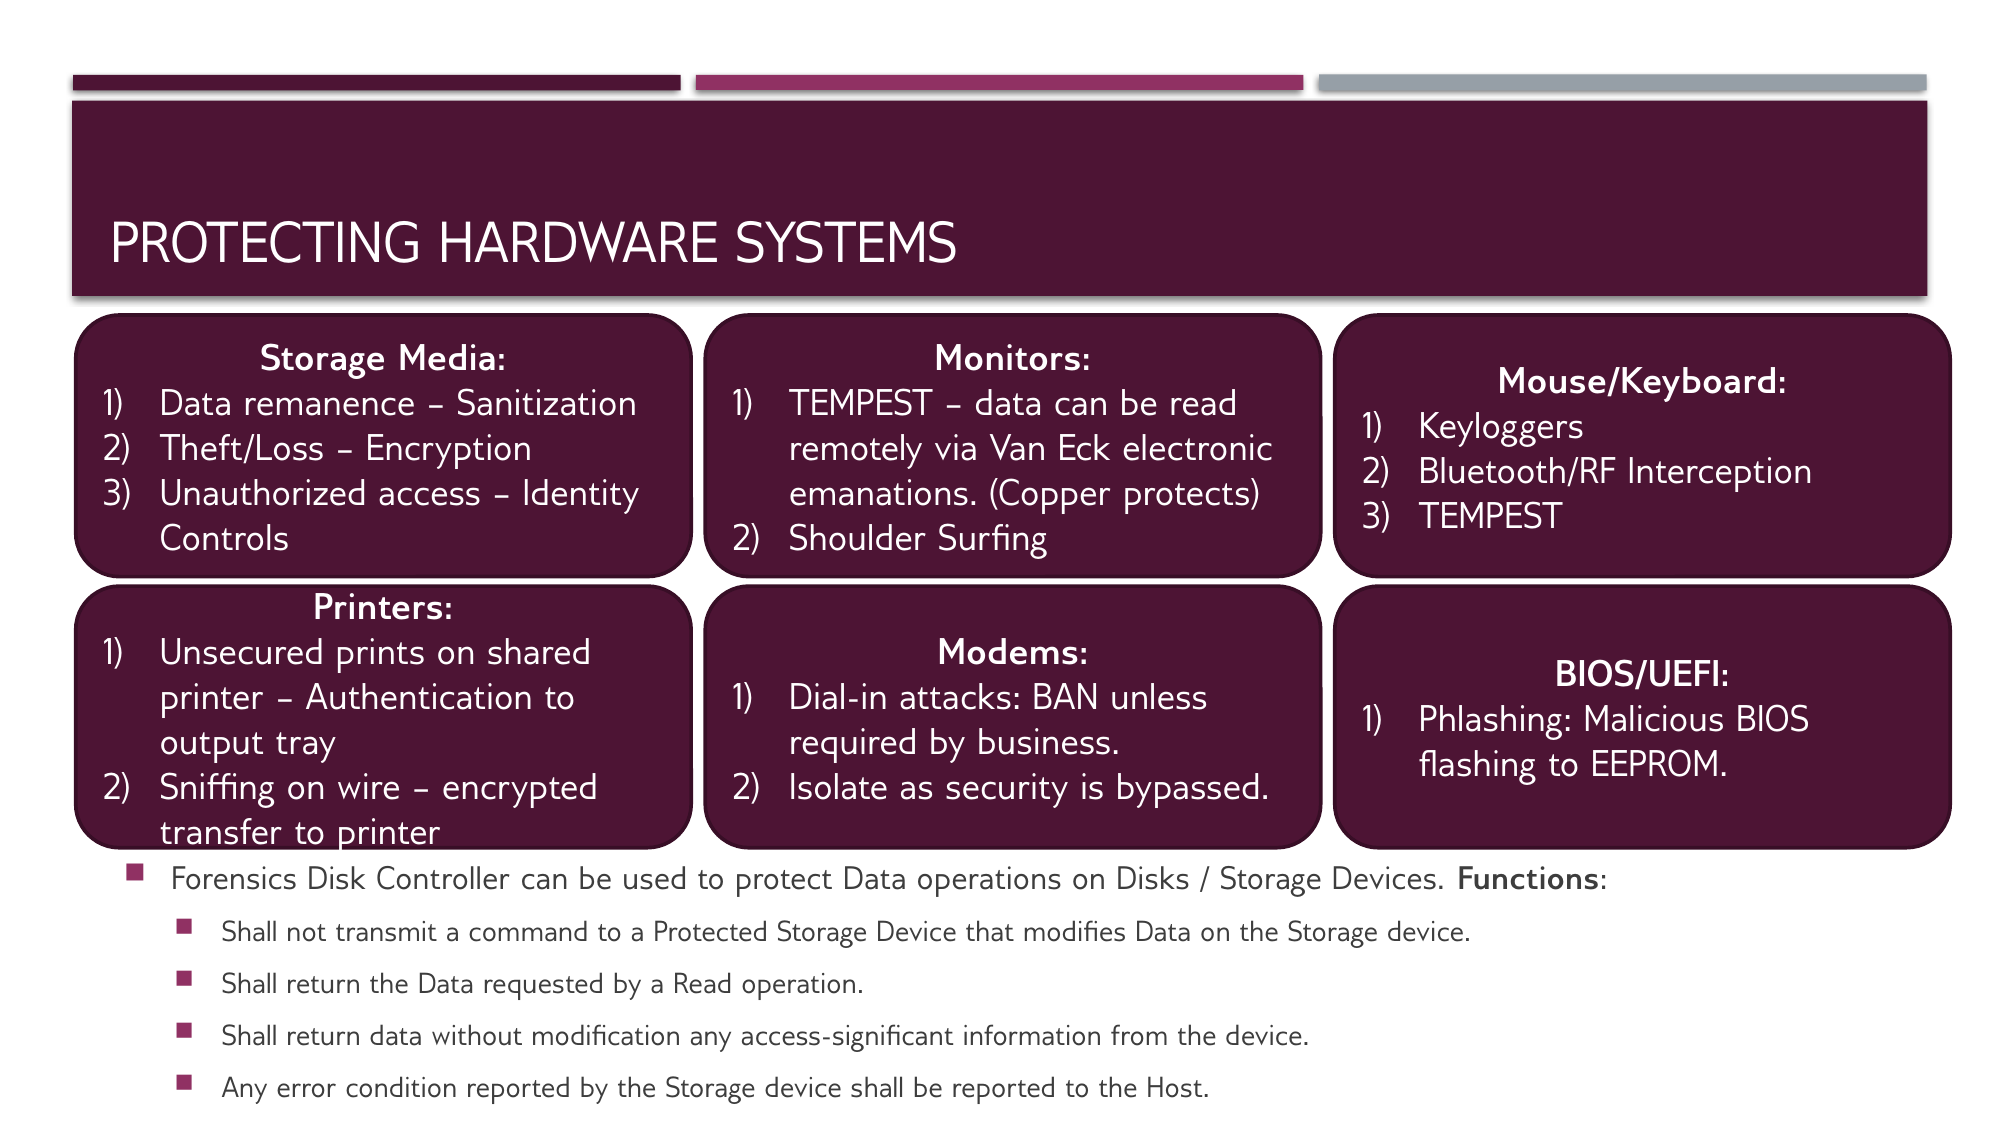

# Protecting HARDWARE systems
Storage Media:
Data remanence – Sanitization
Theft/Loss – Encryption
Unauthorized access – Identity Controls
Monitors:
TEMPEST – data can be read remotely via Van Eck electronic emanations. (Copper protects)
Shoulder Surfing
Mouse/Keyboard:
Keyloggers
Bluetooth/RF Interception
TEMPEST
Printers:
Unsecured prints on shared printer – Authentication to output tray
Sniffing on wire – encrypted transfer to printer
Modems:
Dial-in attacks: BAN unless required by business.
Isolate as security is bypassed.
BIOS/UEFI:
Phlashing: Malicious BIOS flashing to EEPROM.
Forensics Disk Controller can be used to protect Data operations on Disks / Storage Devices. Functions:
Shall not transmit a command to a Protected Storage Device that modifies Data on the Storage device.
Shall return the Data requested by a Read operation.
Shall return data without modification any access-significant information from the device.
Any error condition reported by the Storage device shall be reported to the Host.